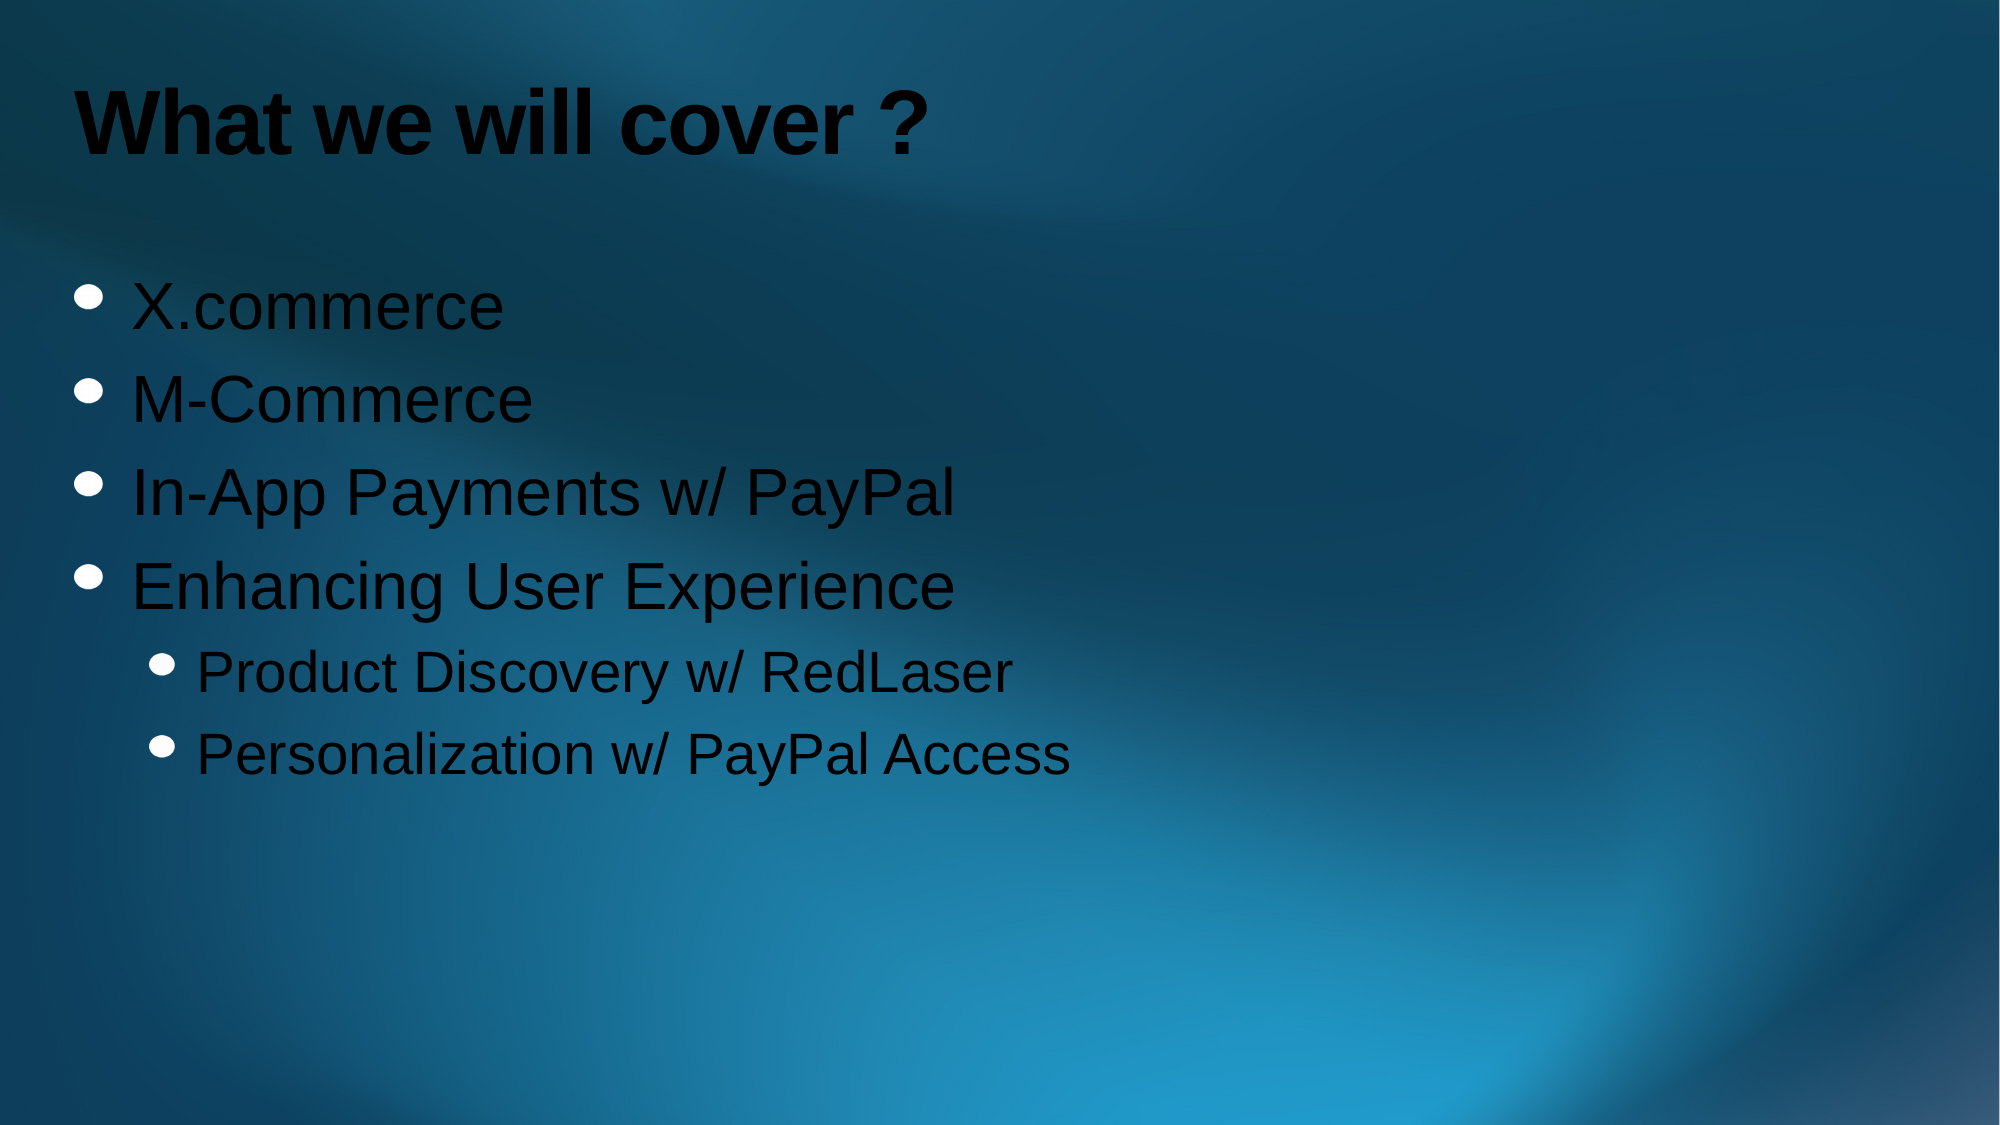

# What we will cover ?
X.commerce
M-Commerce
In-App Payments w/ PayPal
Enhancing User Experience
Product Discovery w/ RedLaser
Personalization w/ PayPal Access